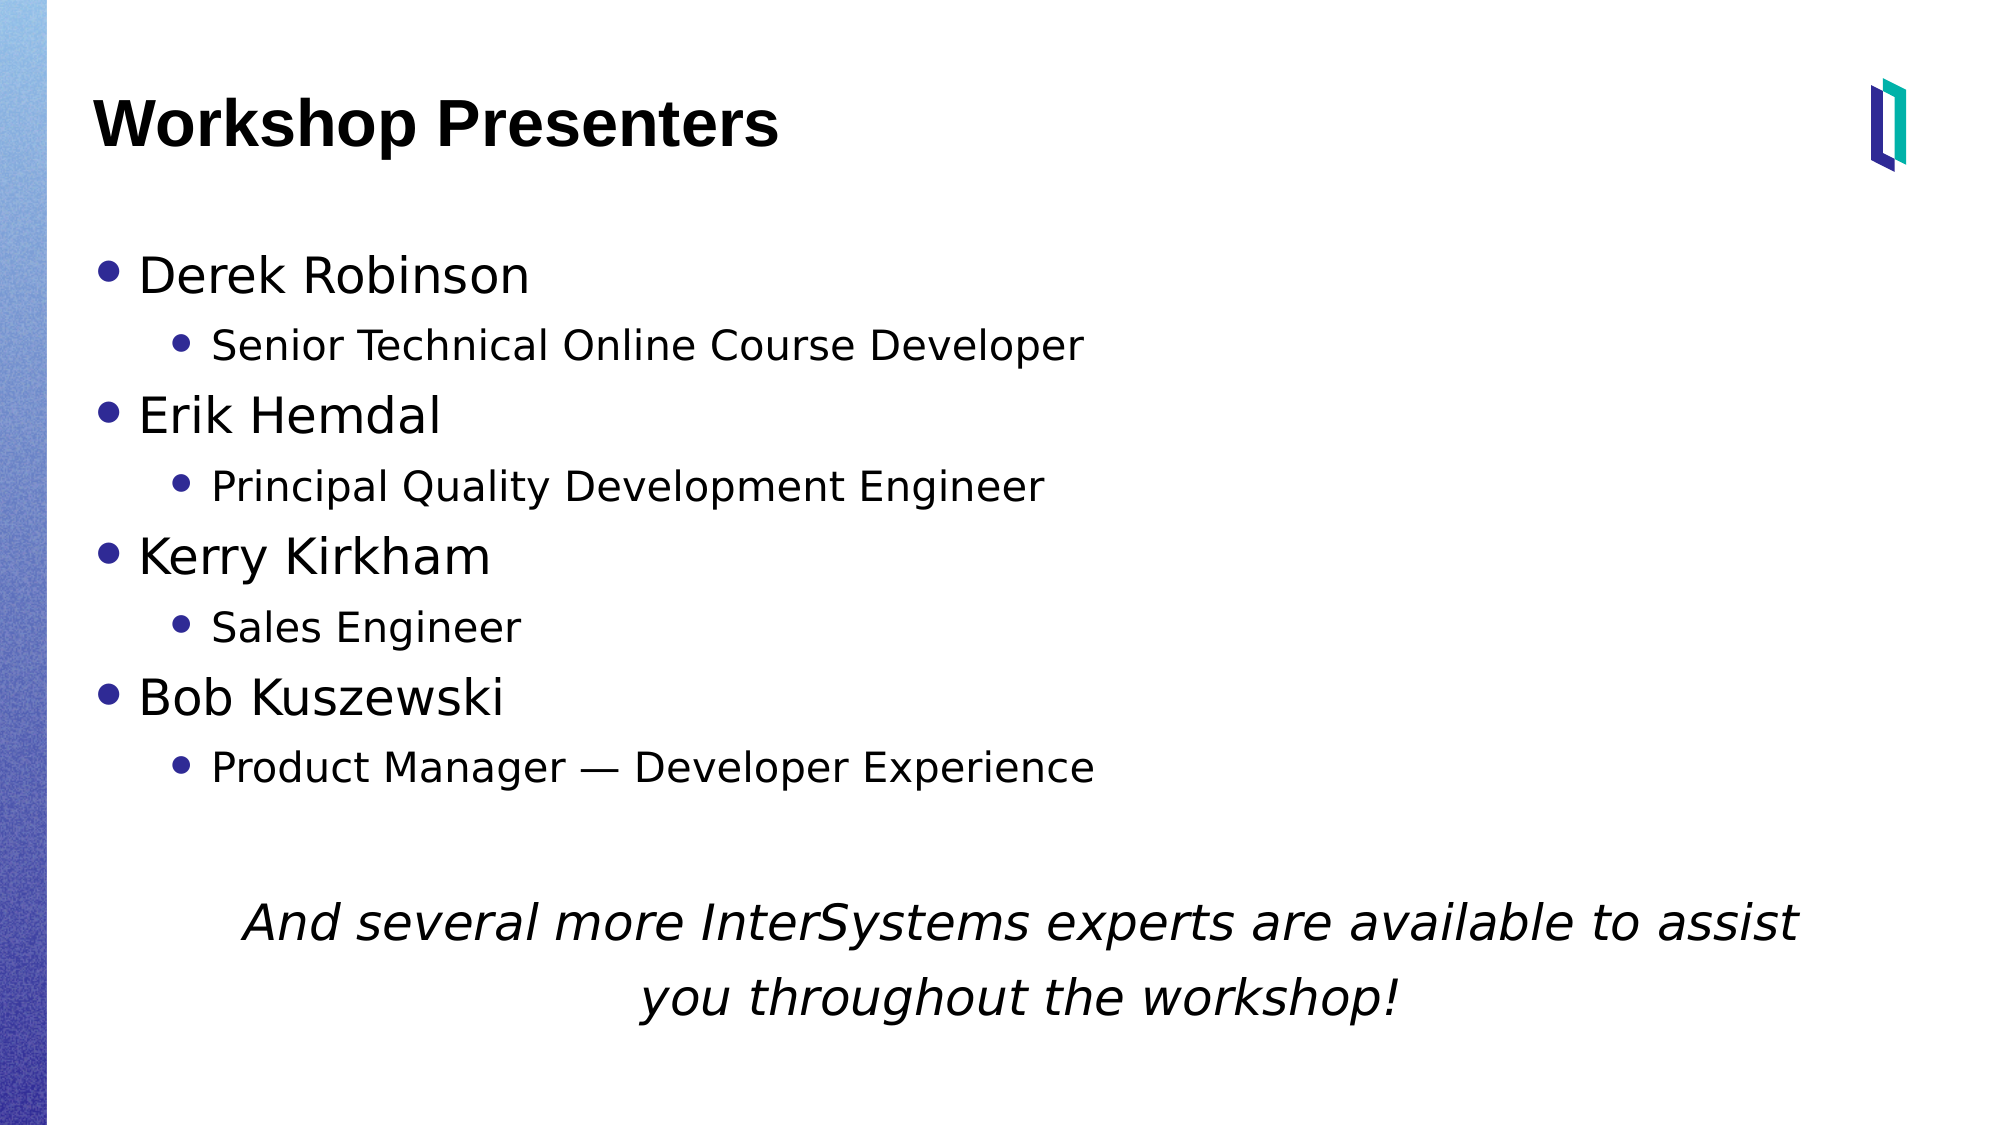

# Workshop Presenters
Derek Robinson
Senior Technical Online Course Developer
Erik Hemdal
Principal Quality Development Engineer
Kerry Kirkham
Sales Engineer
Bob Kuszewski
Product Manager — Developer Experience
And several more InterSystems experts are available to assist
you throughout the workshop!